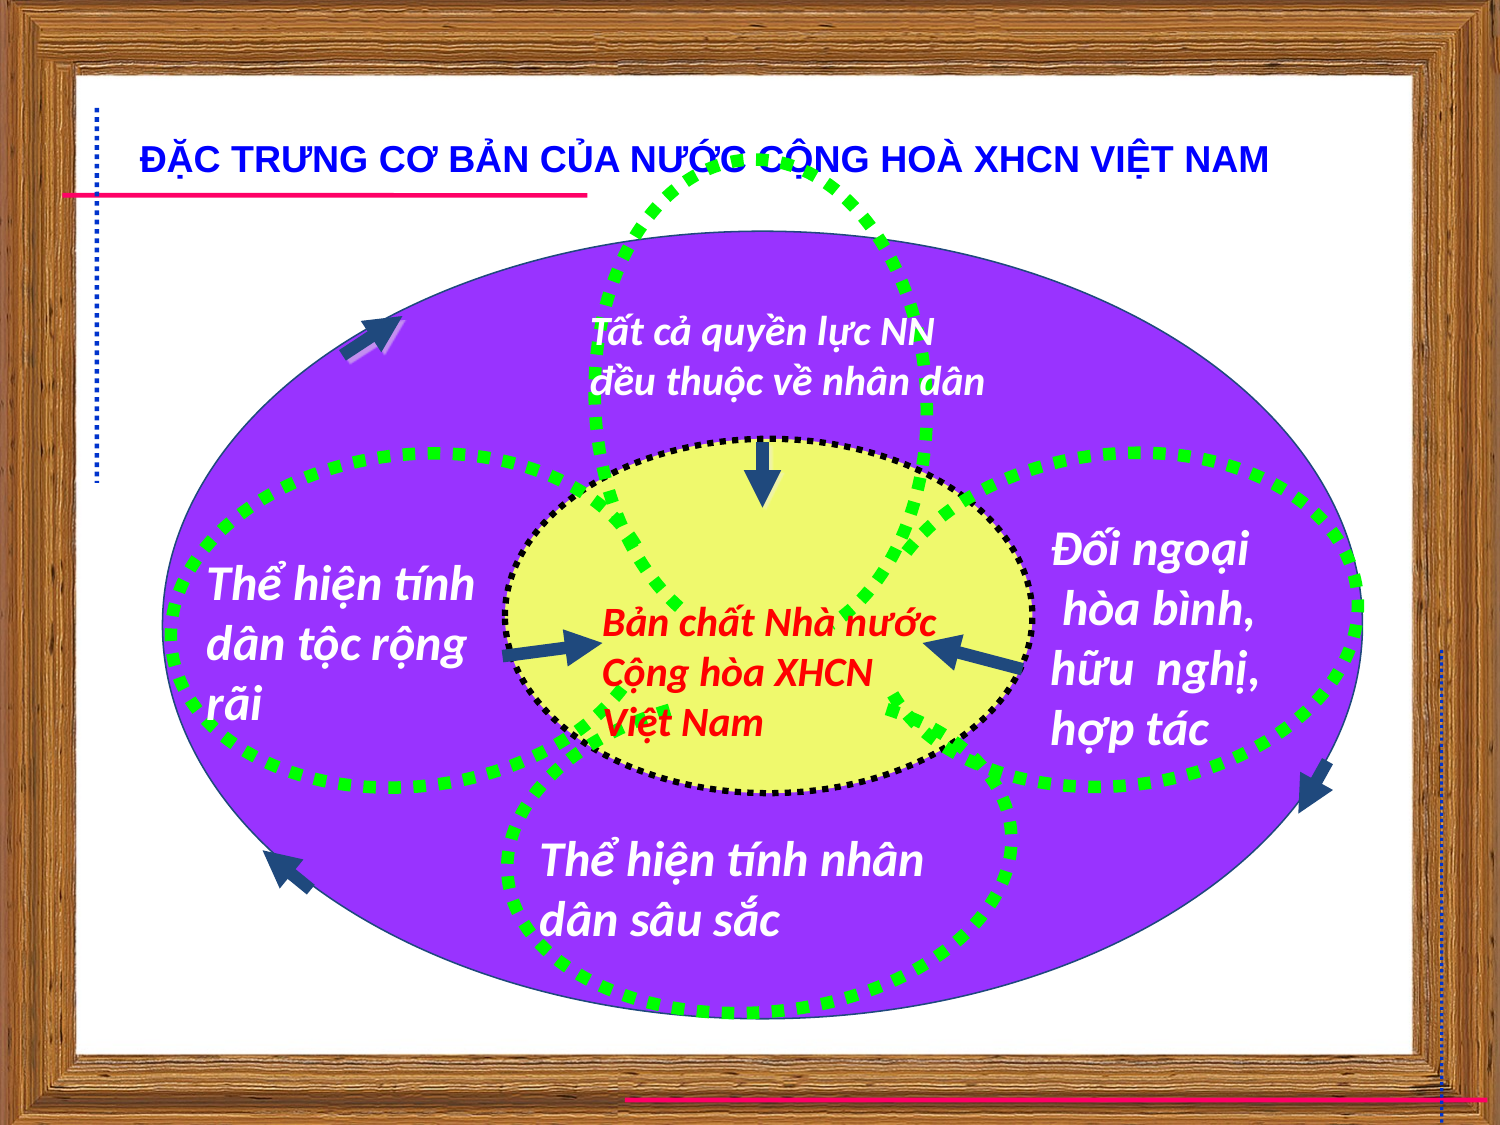

ĐẶC TRƯNG CƠ BẢN CỦA NƯỚC CỘNG HOÀ XHCN VIỆT NAM

Tất cả quyền lực NN đều thuộc về nhân dân

Đối ngoại
 hòa bình, hữu  nghị, hợp tác

Thể hiện tính dân tộc rộng rãi
Bản chất Nhà nước Cộng hòa XHCN Việt Nam

Thể hiện tính nhân dân sâu sắc